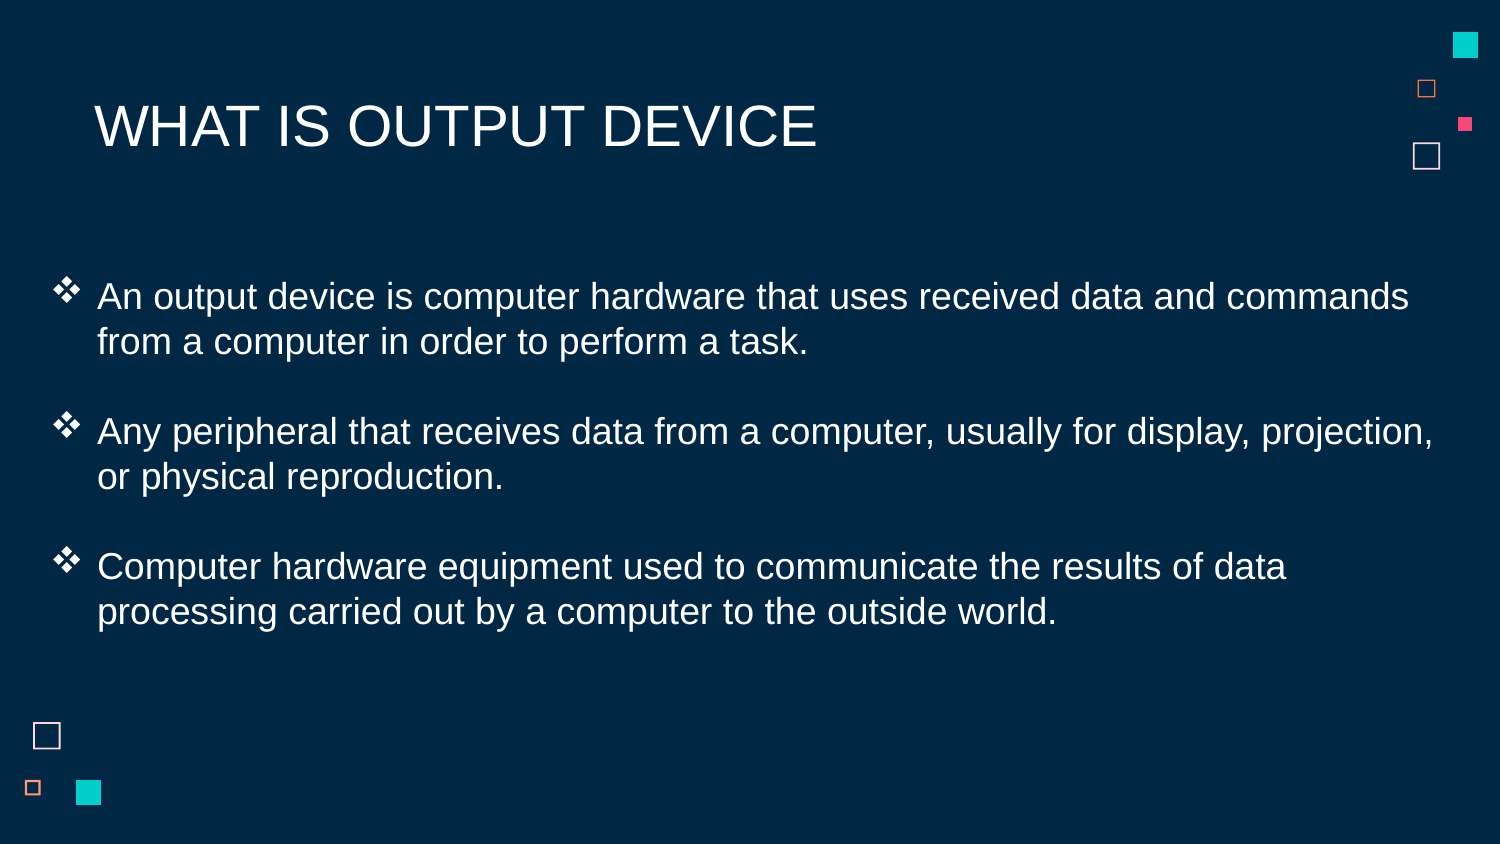

# WHAT IS OUTPUT DEVICE

An output device is computer hardware that uses received data and commands from a computer in order to perform a task.
Any peripheral that receives data from a computer, usually for display, projection, or physical reproduction.

Computer hardware equipment used to communicate the results of data processing carried out by a computer to the outside world.